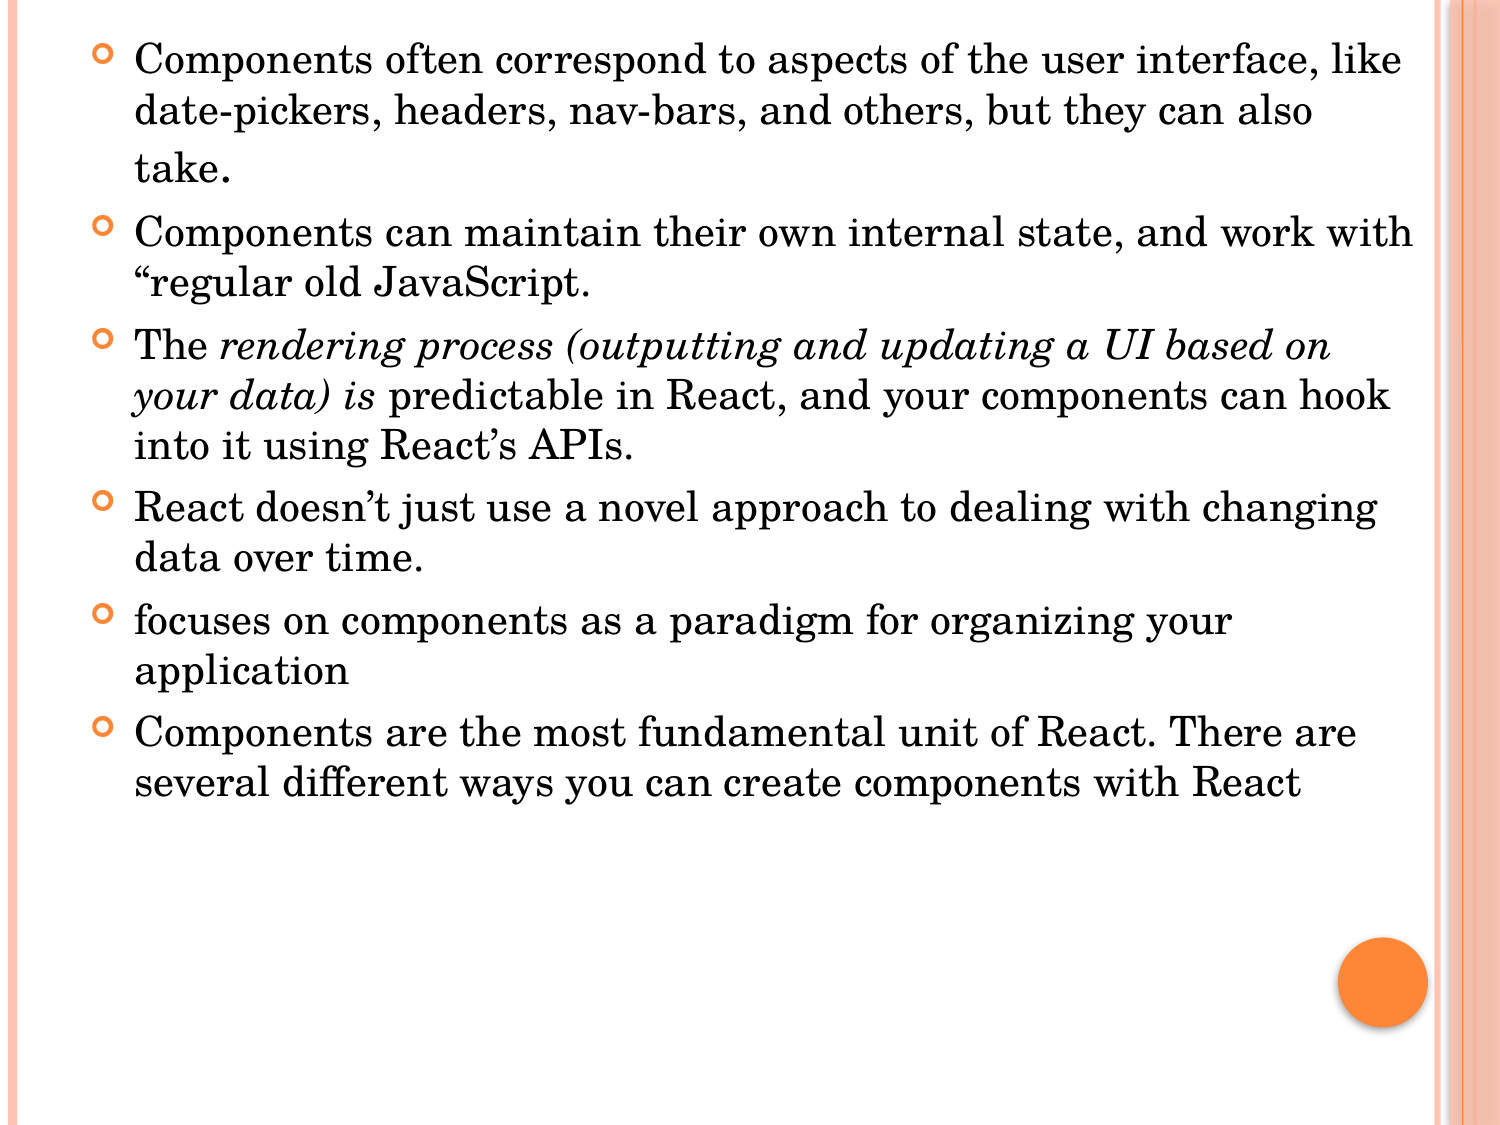

Components often correspond to aspects of the user interface, like date-pickers, headers, nav-bars, and others, but they can also take.
Components can maintain their own internal state, and work with “regular old JavaScript.
The rendering process (outputting and updating a UI based on your data) is predictable in React, and your components can hook into it using React’s APIs.
React doesn’t just use a novel approach to dealing with changing data over time.
focuses on components as a paradigm for organizing your application
Components are the most fundamental unit of React. There are several different ways you can create components with React